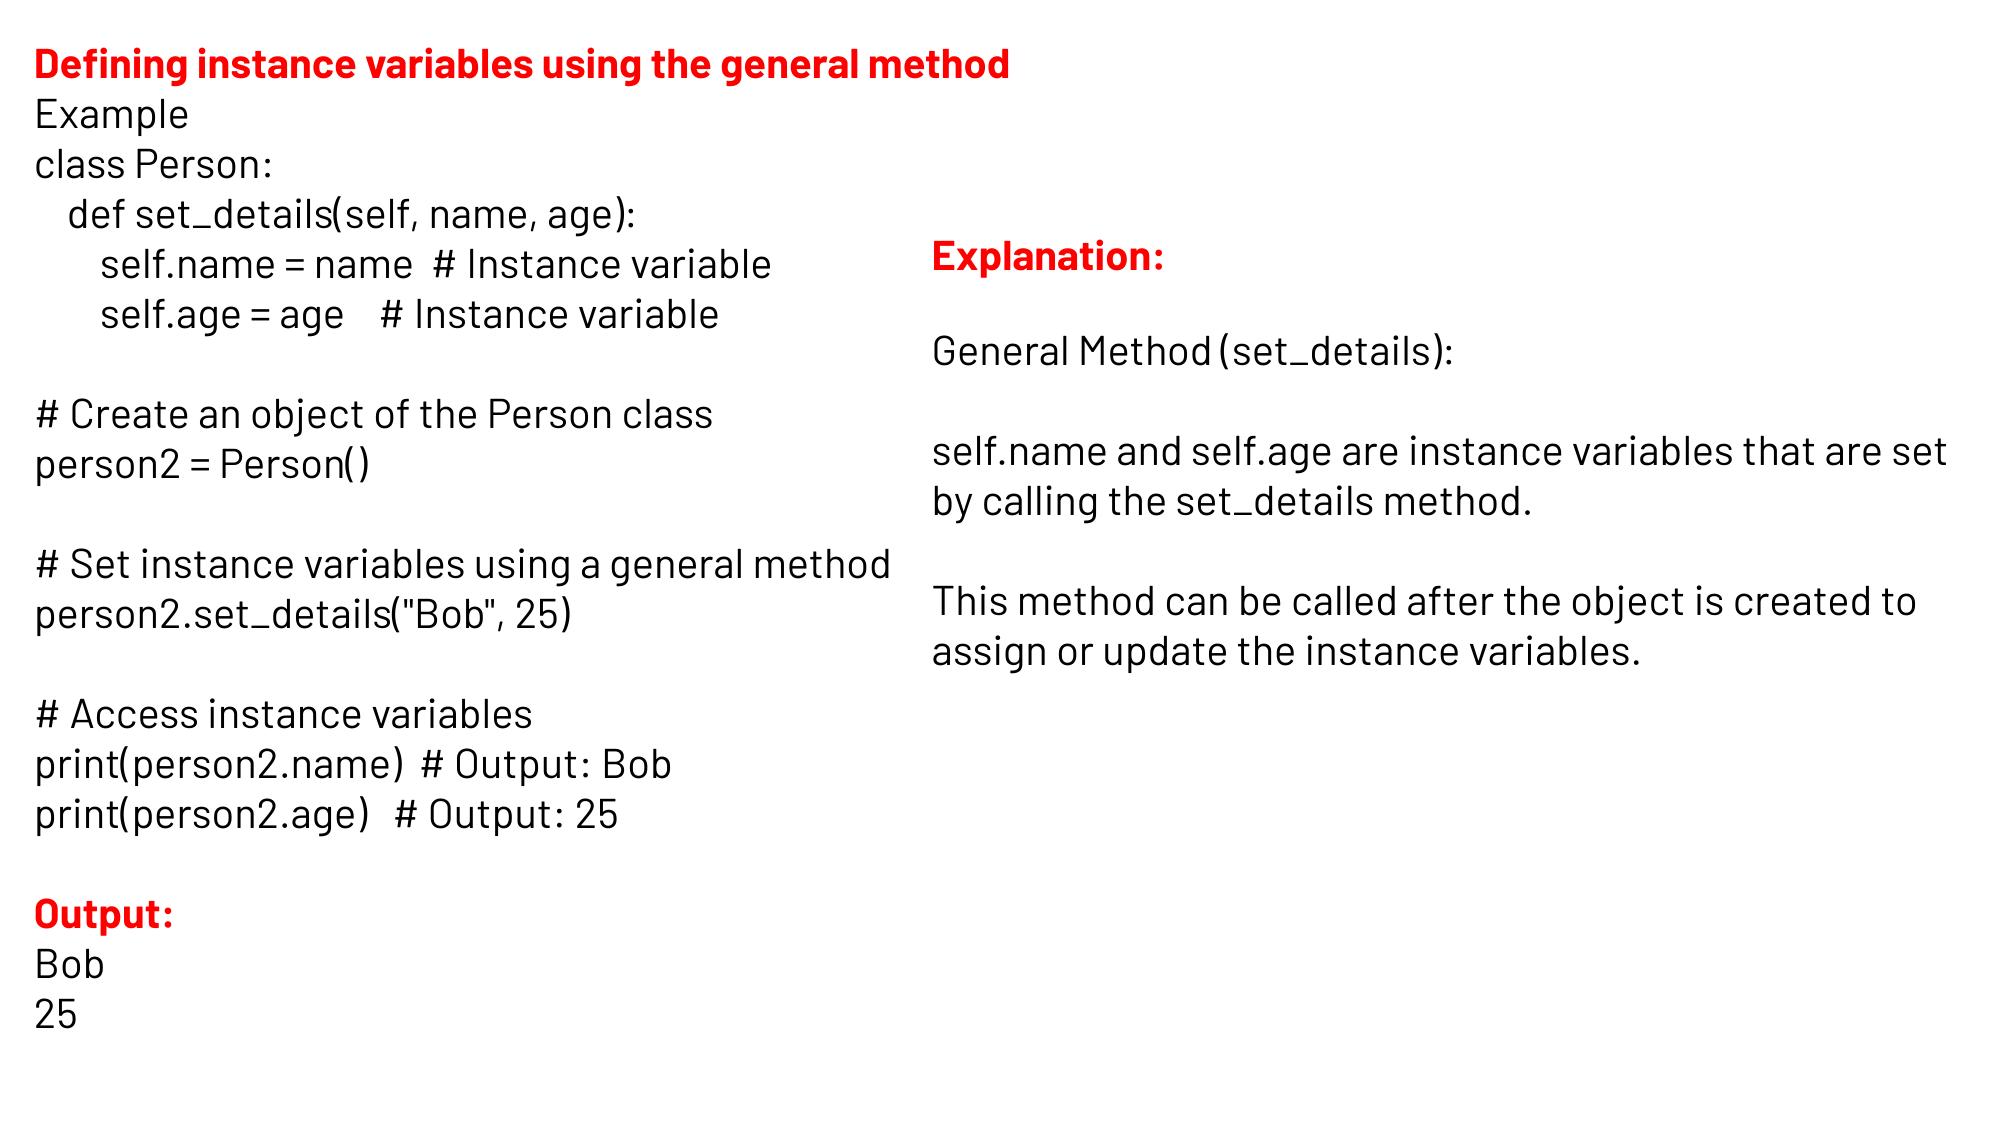

Defining instance variables using the general method
Example
class Person:
    def set_details(self, name, age):
        self.name = name  # Instance variable
        self.age = age    # Instance variable

# Create an object of the Person class
person2 = Person()

# Set instance variables using a general method
person2.set_details("Bob", 25)

# Access instance variables
print(person2.name)  # Output: Bob
print(person2.age)   # Output: 25

Output:
Bob
25
Explanation:

General Method (set_details):

self.name and self.age are instance variables that are set by calling the set_details method.

This method can be called after the object is created to assign or update the instance variables.